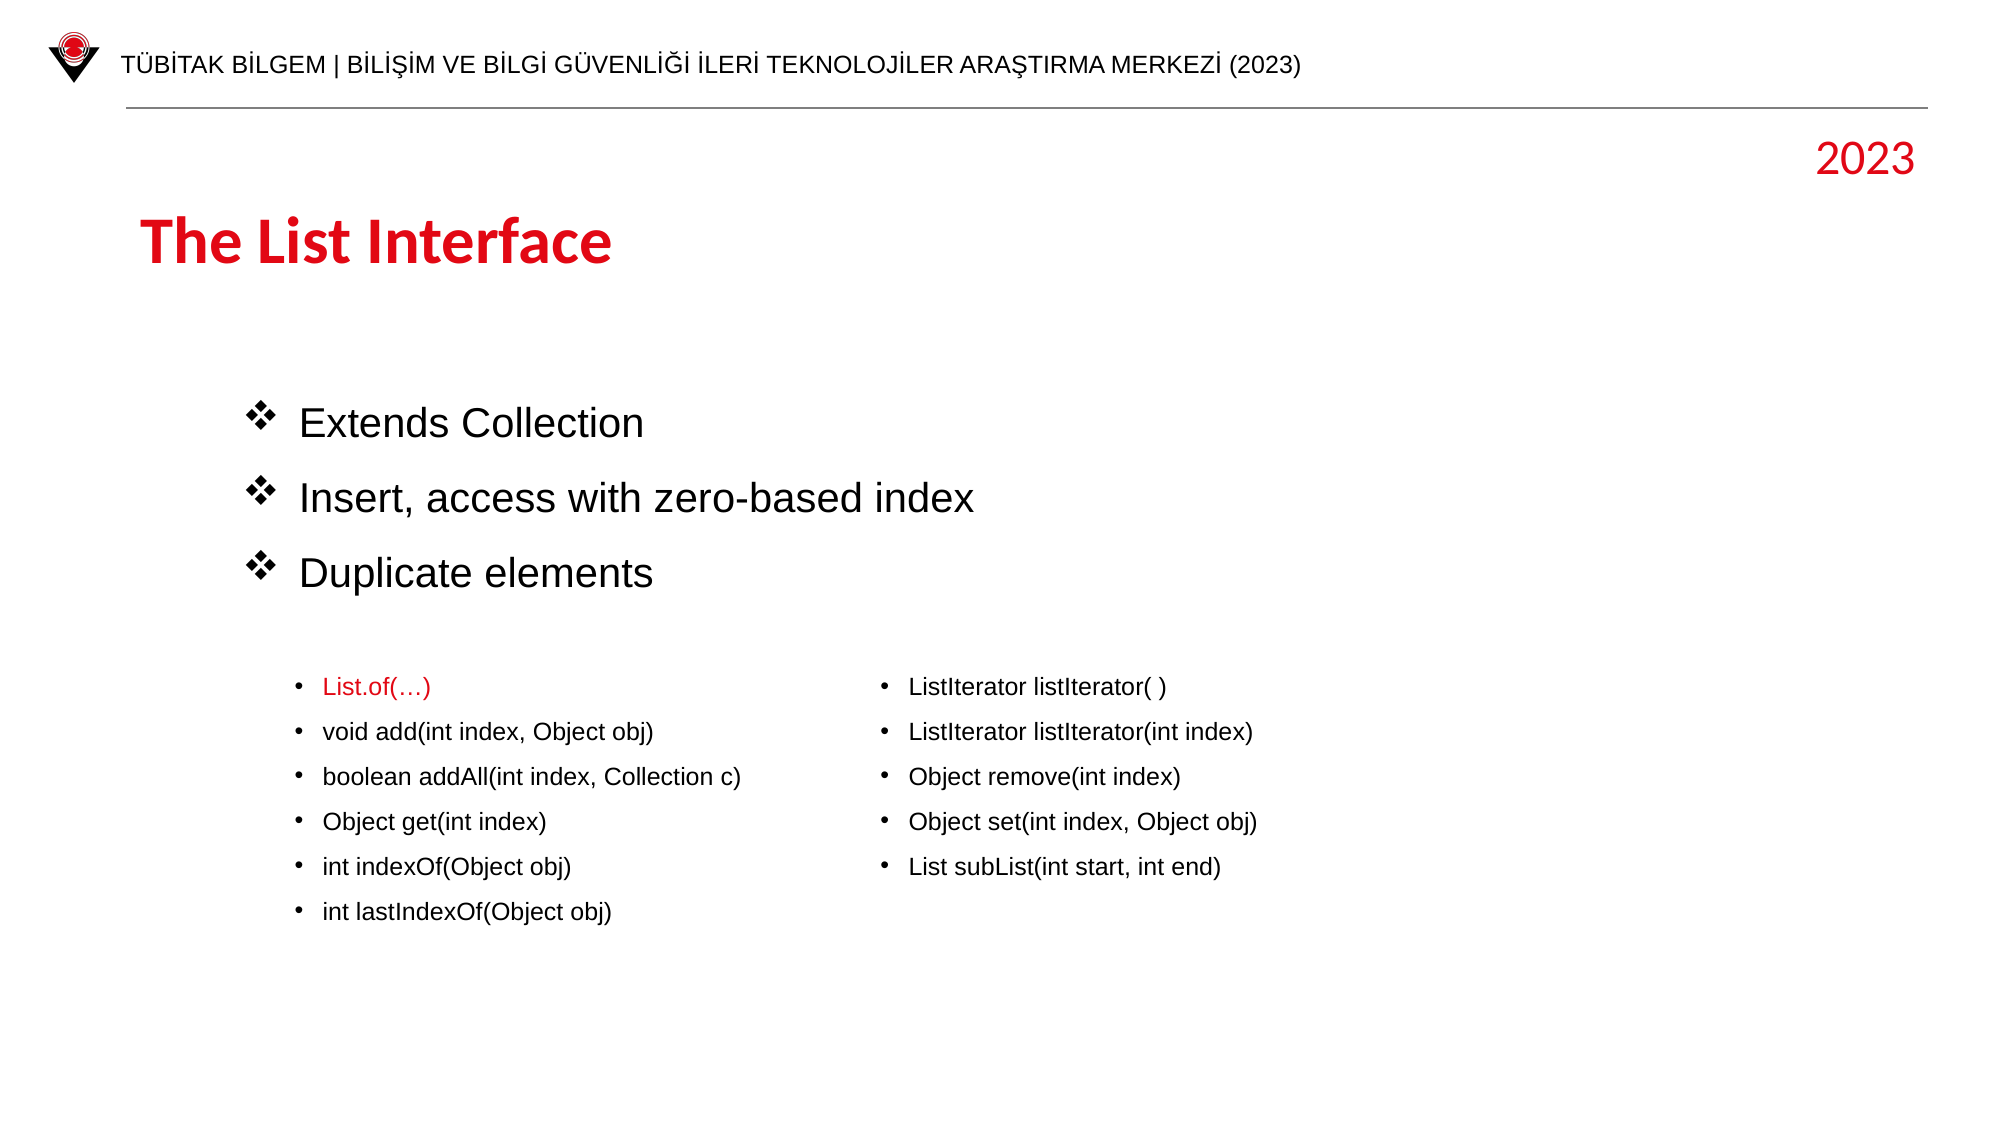

2023
The List Interface

Extends Collection
Insert, access with zero-based index
Duplicate elements

List.of(…)
void add(int index, Object obj)
boolean addAll(int index, Collection c)
Object get(int index)
int indexOf(Object obj)
int lastIndexOf(Object obj)
ListIterator listIterator( )
ListIterator listIterator(int index)
Object remove(int index)
Object set(int index, Object obj)
List subList(int start, int end)